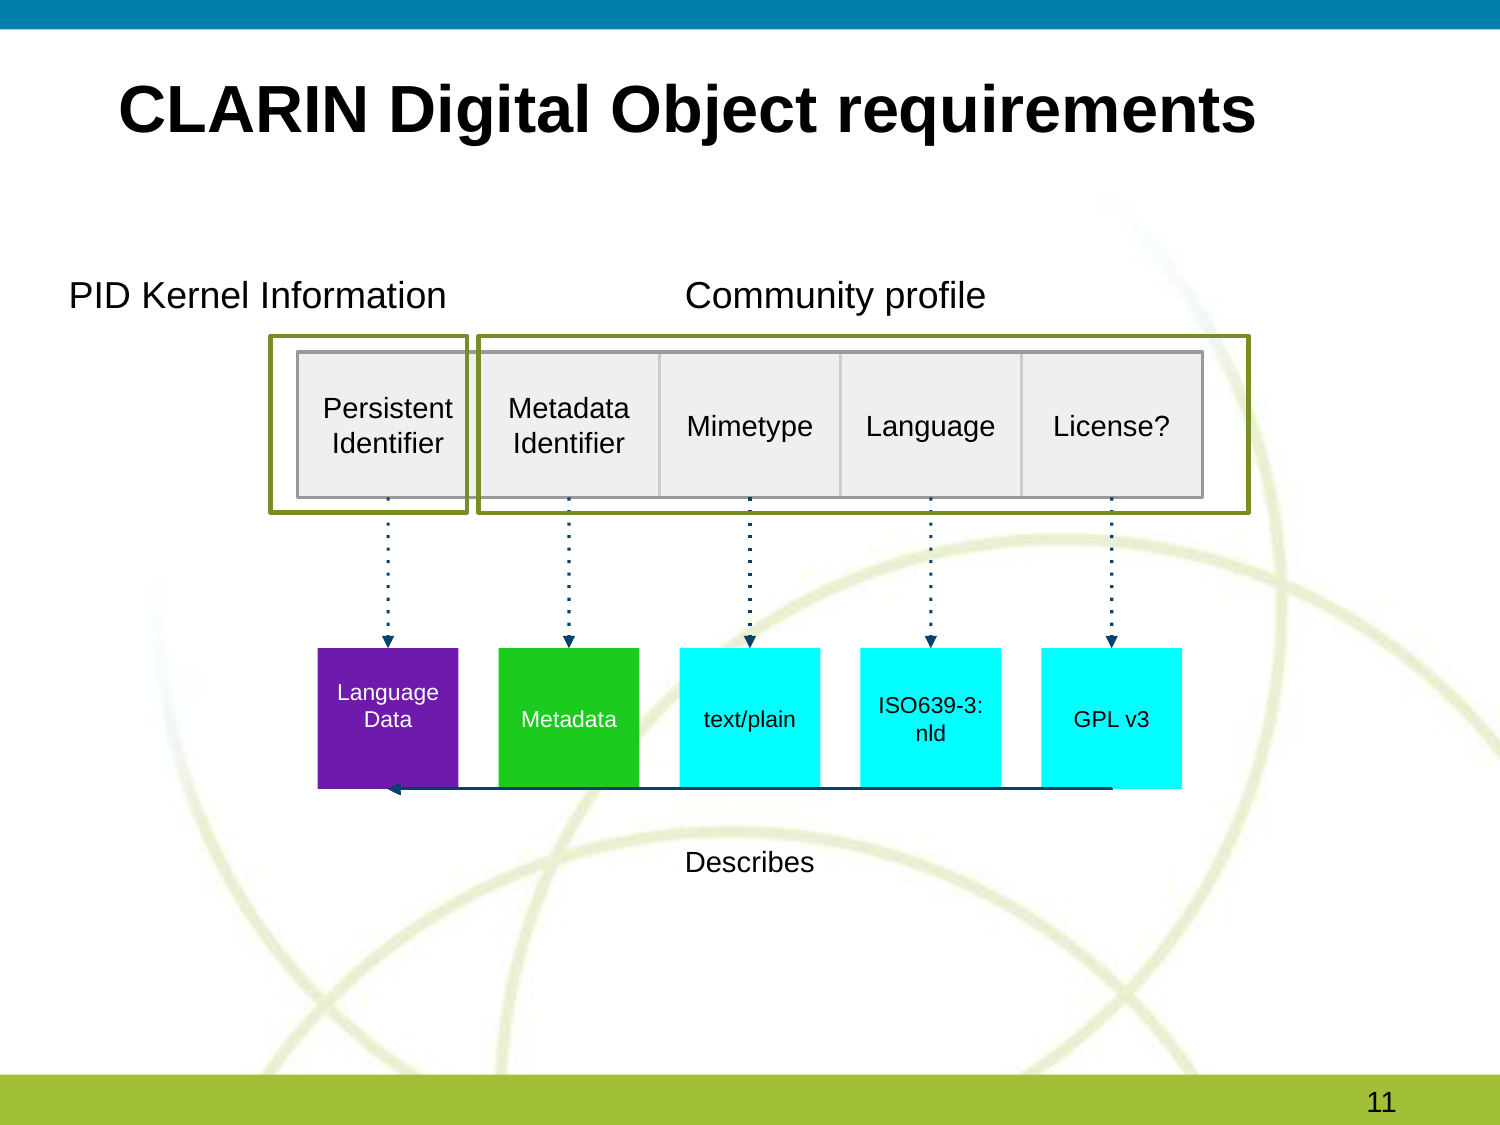

# CLARIN Digital Object requirements
Community profile
PID Kernel Information

Persistent Identifier

Metadata Identifier
Mimetype
Language
License?
Metadata
GPL v3
Language Data
text/plain
ISO639-3: nld
Describes
11